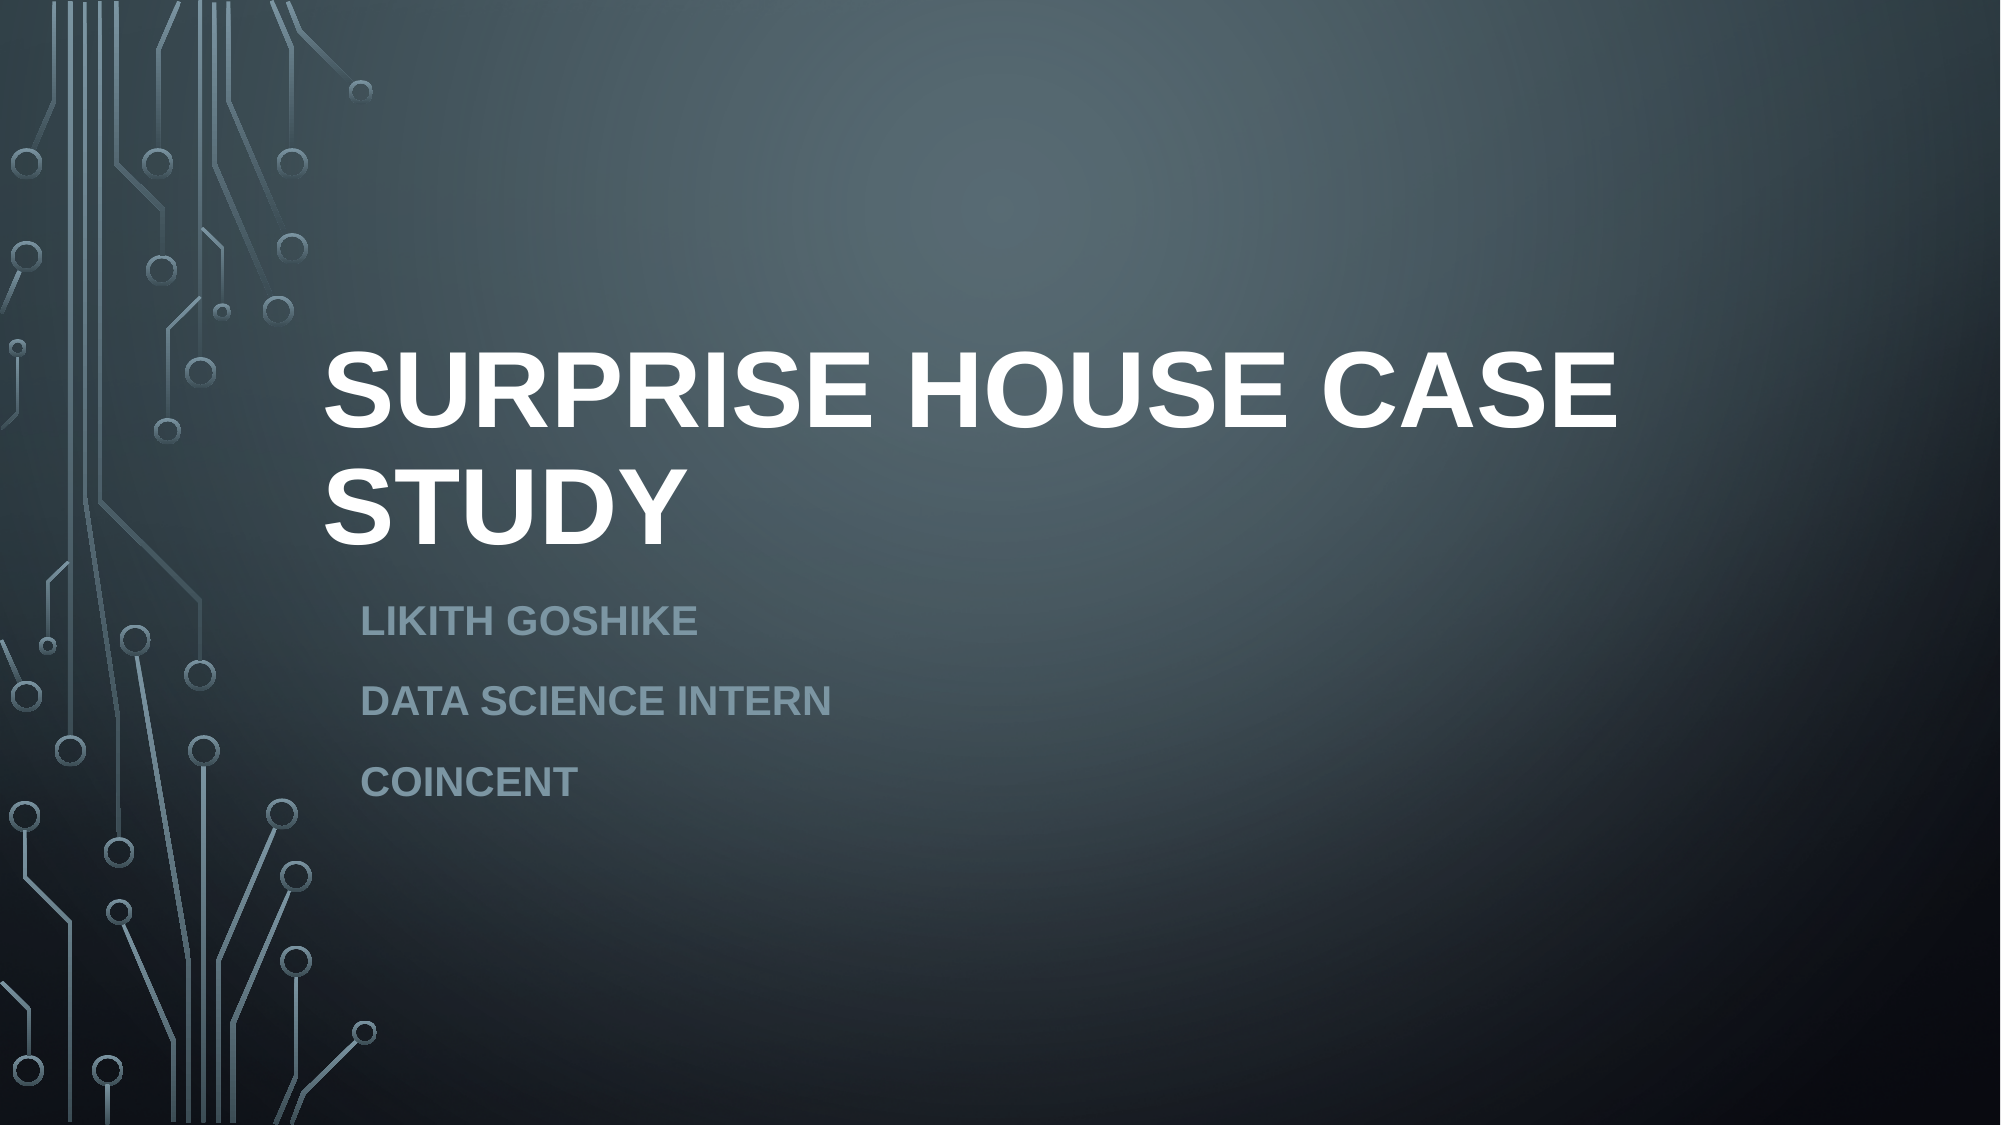

# SURPRISE HOUSE CASE STUDY
Likith Goshike
Data science intern
coincent